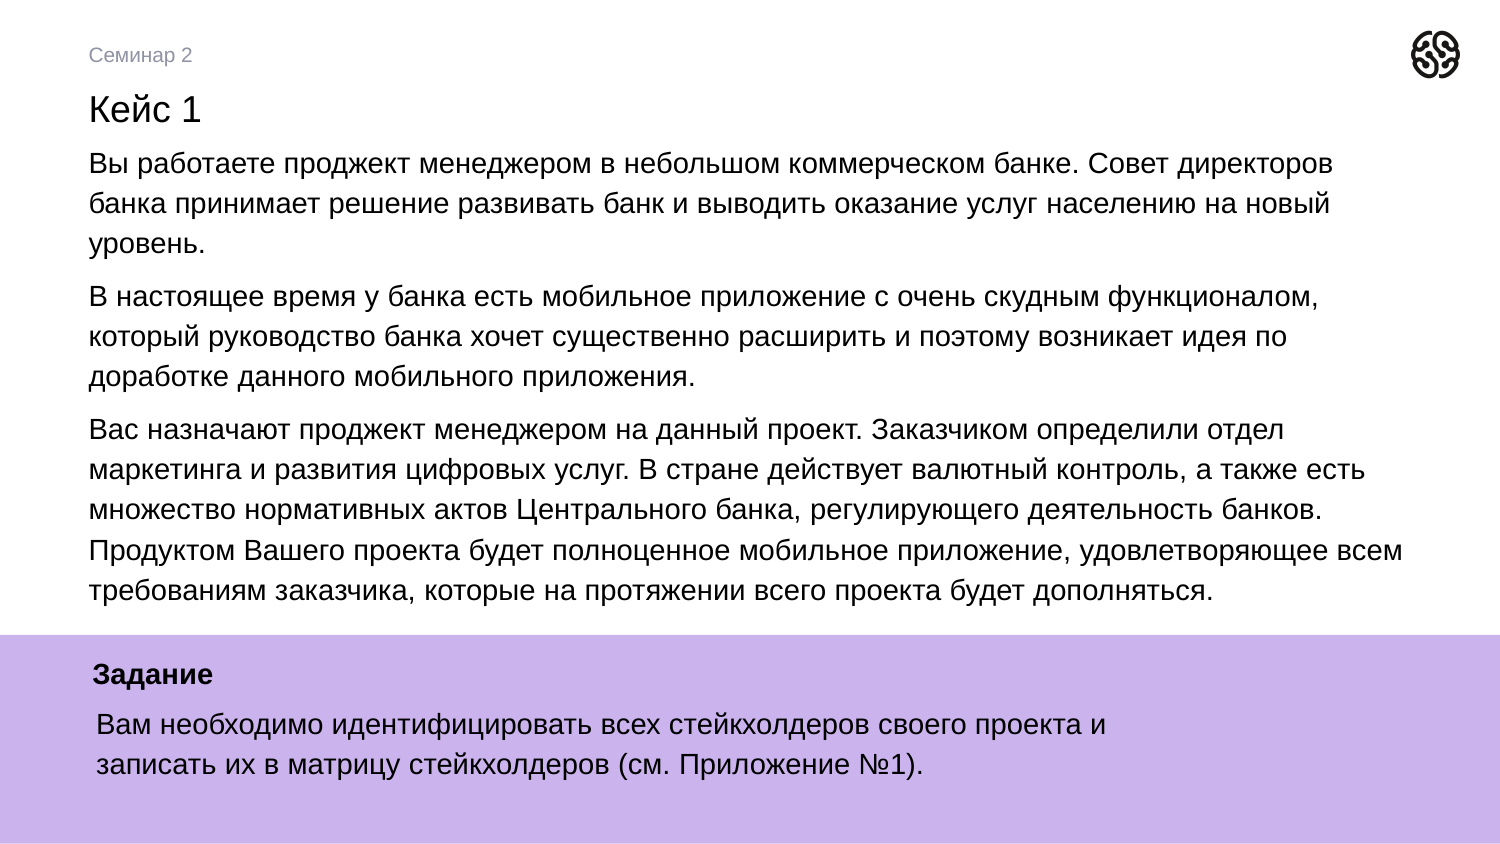

Семинар 2
# Кейс 1
Вы работаете проджект менеджером в небольшом коммерческом банке. Совет директоров банка принимает решение развивать банк и выводить оказание услуг населению на новый уровень.
В настоящее время у банка есть мобильное приложение с очень скудным функционалом, который руководство банка хочет существенно расширить и поэтому возникает идея по доработке данного мобильного приложения.
Вас назначают проджект менеджером на данный проект. Заказчиком определили отдел маркетинга и развития цифровых услуг. В стране действует валютный контроль, а также есть множество нормативных актов Центрального банка, регулирующего деятельность банков. Продуктом Вашего проекта будет полноценное мобильное приложение, удовлетворяющее всем требованиям заказчика, которые на протяжении всего проекта будет дополняться.

Задание
Вам необходимо идентифицировать всех стейкхолдеров своего проекта и записать их в матрицу стейкхолдеров (см. Приложение №1).